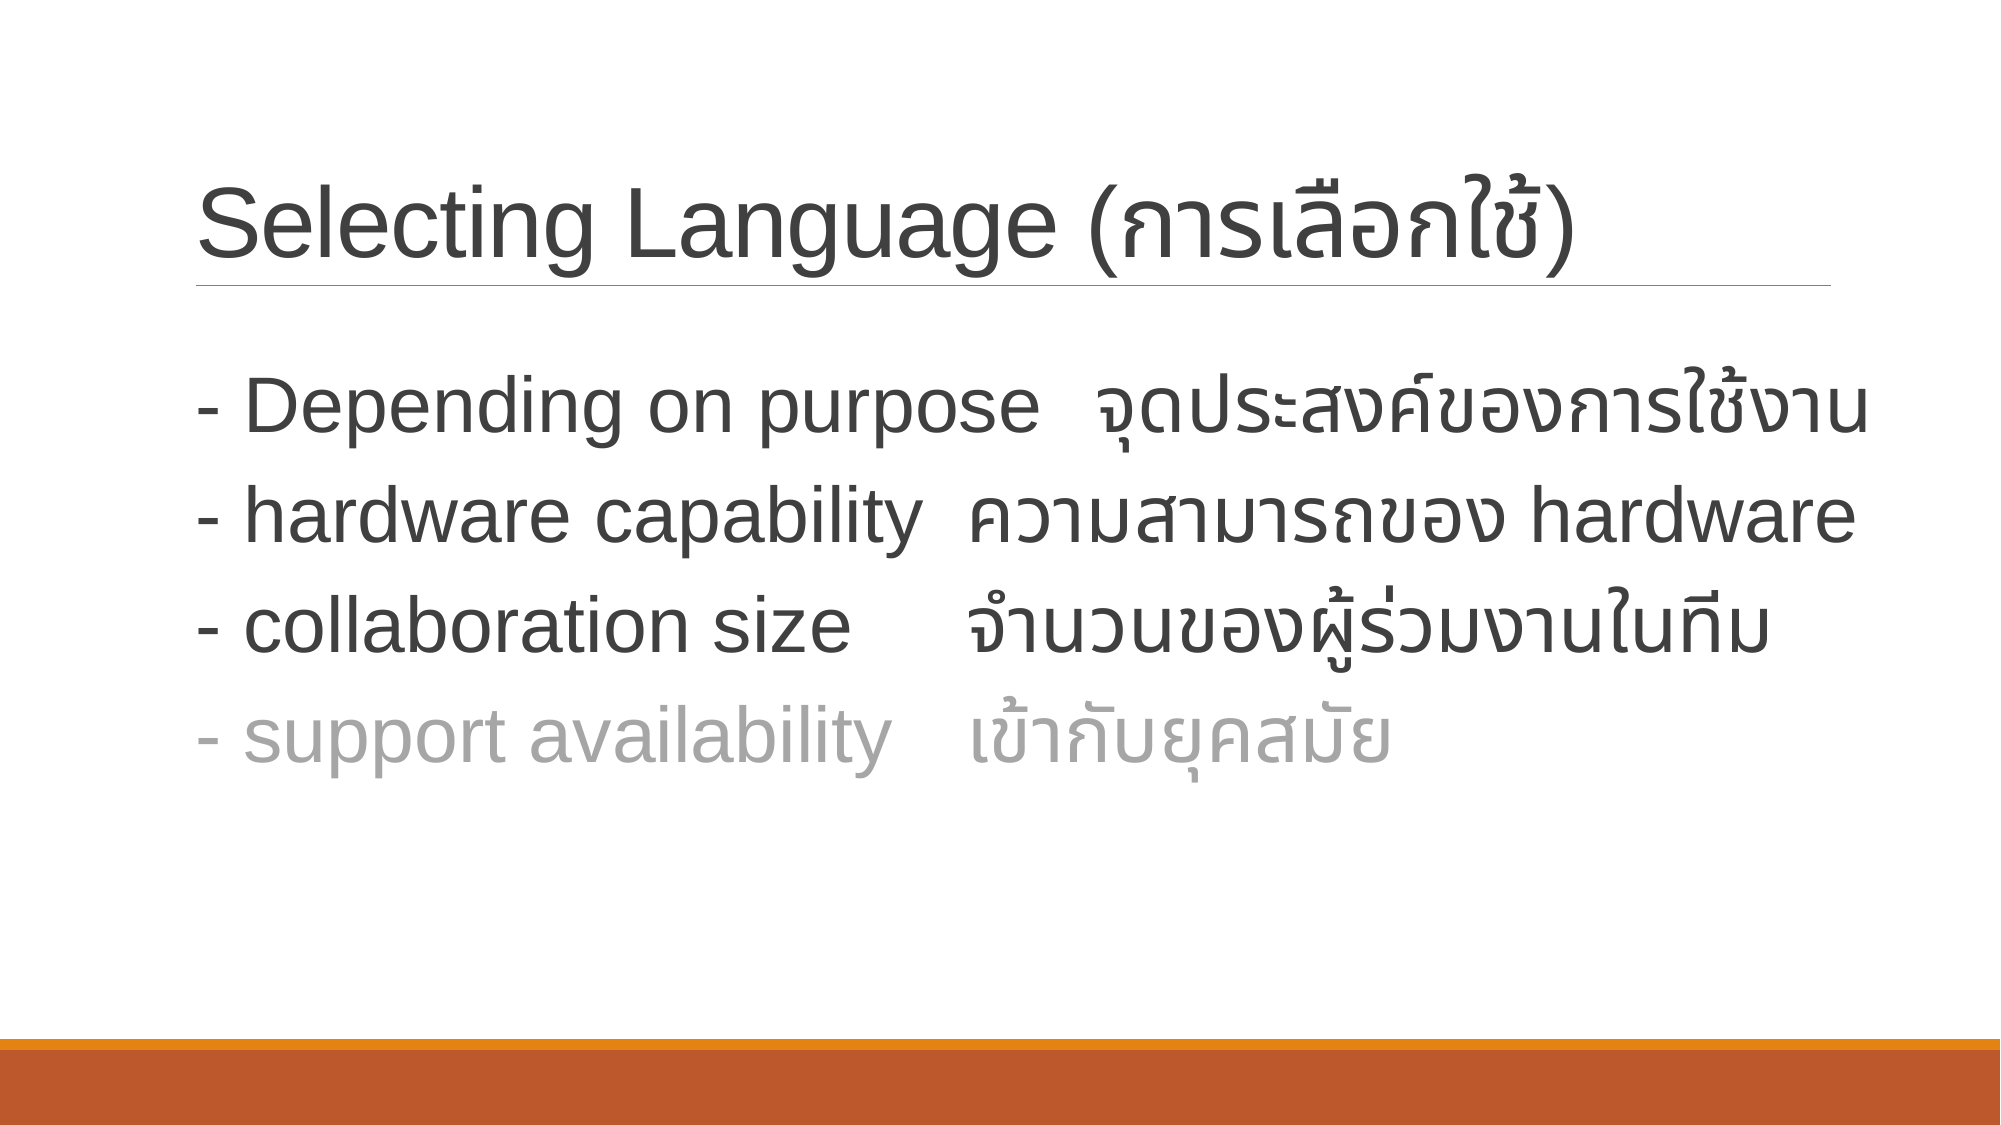

# Selecting Language (การเลือกใช้)
- Depending on purpose 	จุดประสงค์ของการใช้งาน
- hardware capability 	ความสามารถของ hardware
- collaboration size 		จำนวนของผู้ร่วมงานในทีม
- support availability		เข้ากับยุคสมัย